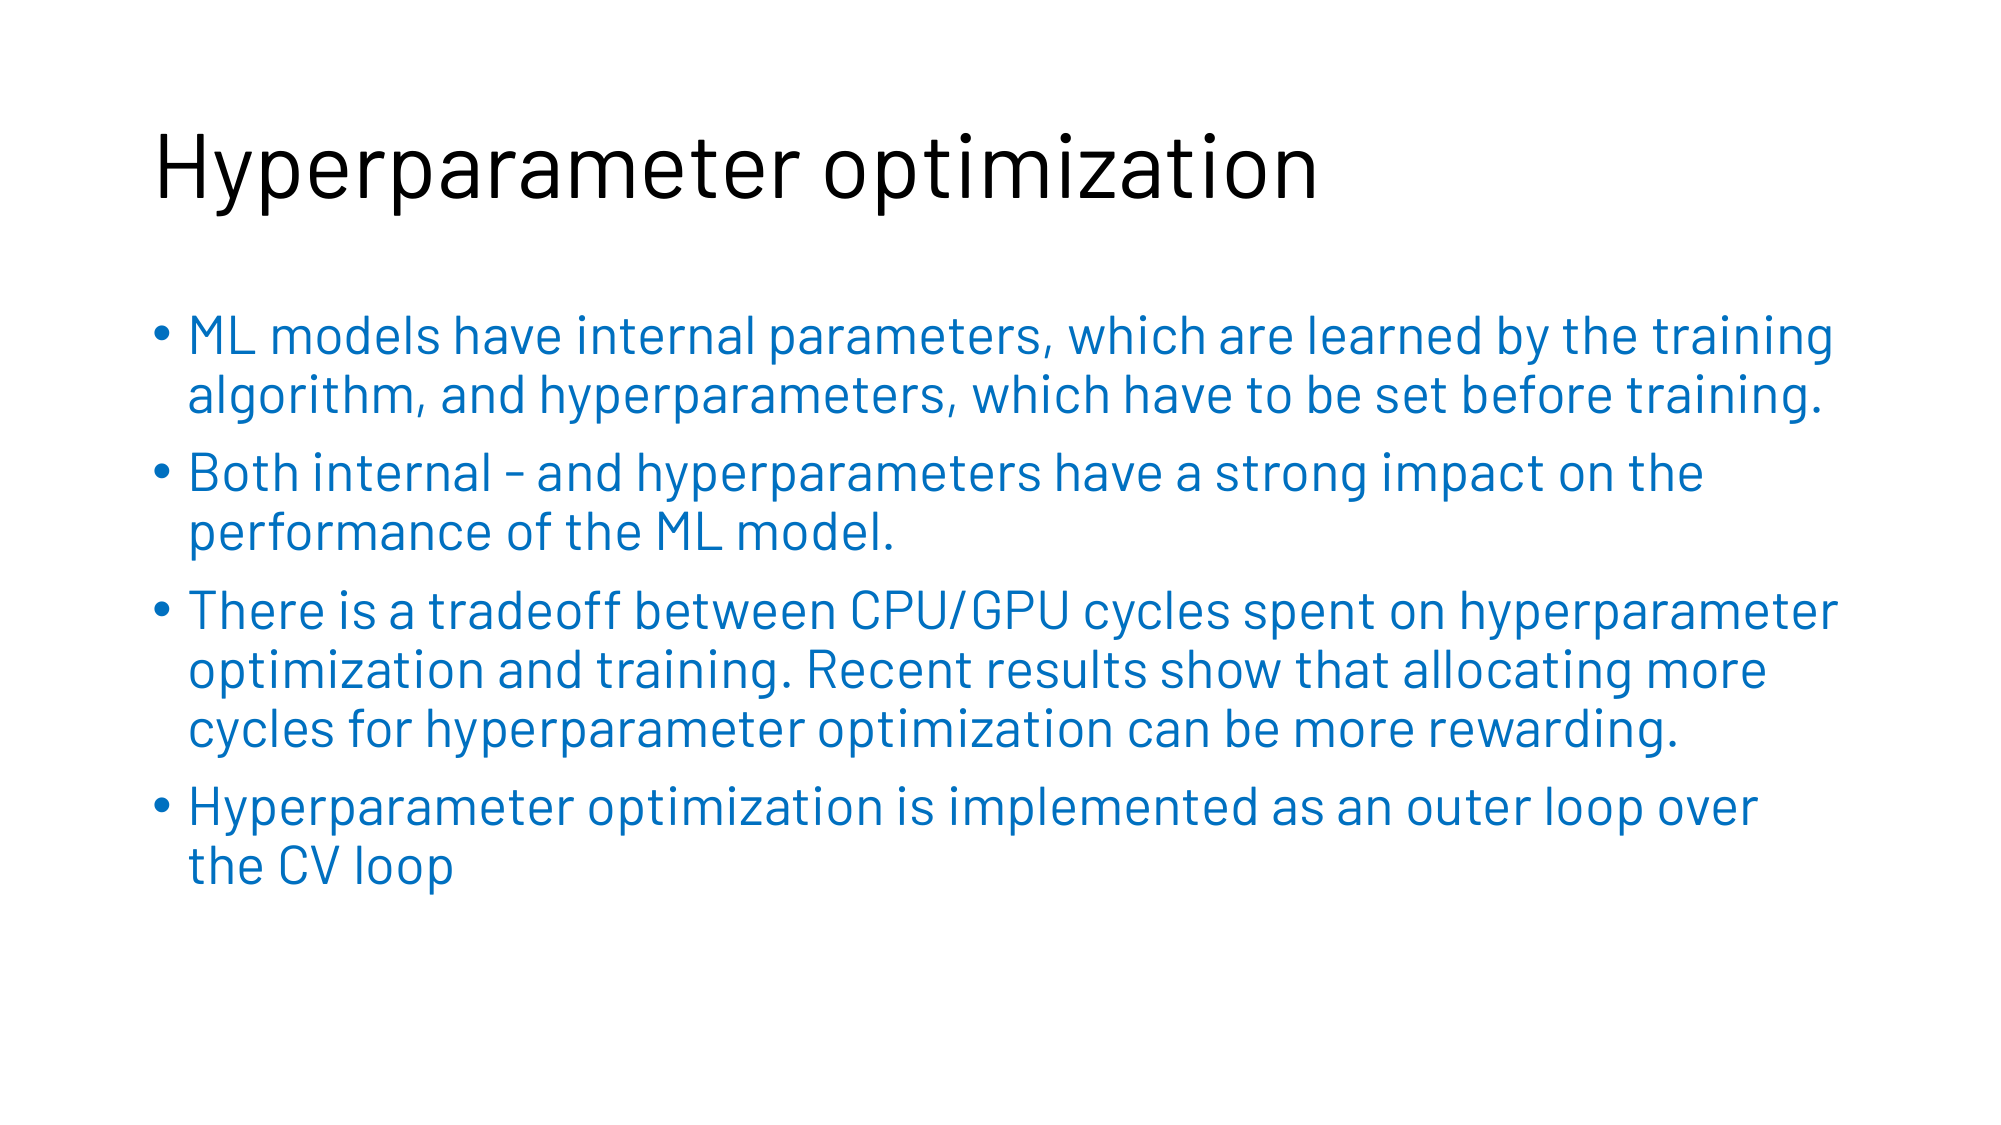

# Hyperparameter optimization
ML models have internal parameters, which are learned by the training algorithm, and hyperparameters, which have to be set before training.
Both internal - and hyperparameters have a strong impact on the performance of the ML model.
There is a tradeoff between CPU/GPU cycles spent on hyperparameter optimization and training. Recent results show that allocating more cycles for hyperparameter optimization can be more rewarding.
Hyperparameter optimization is implemented as an outer loop over the CV loop